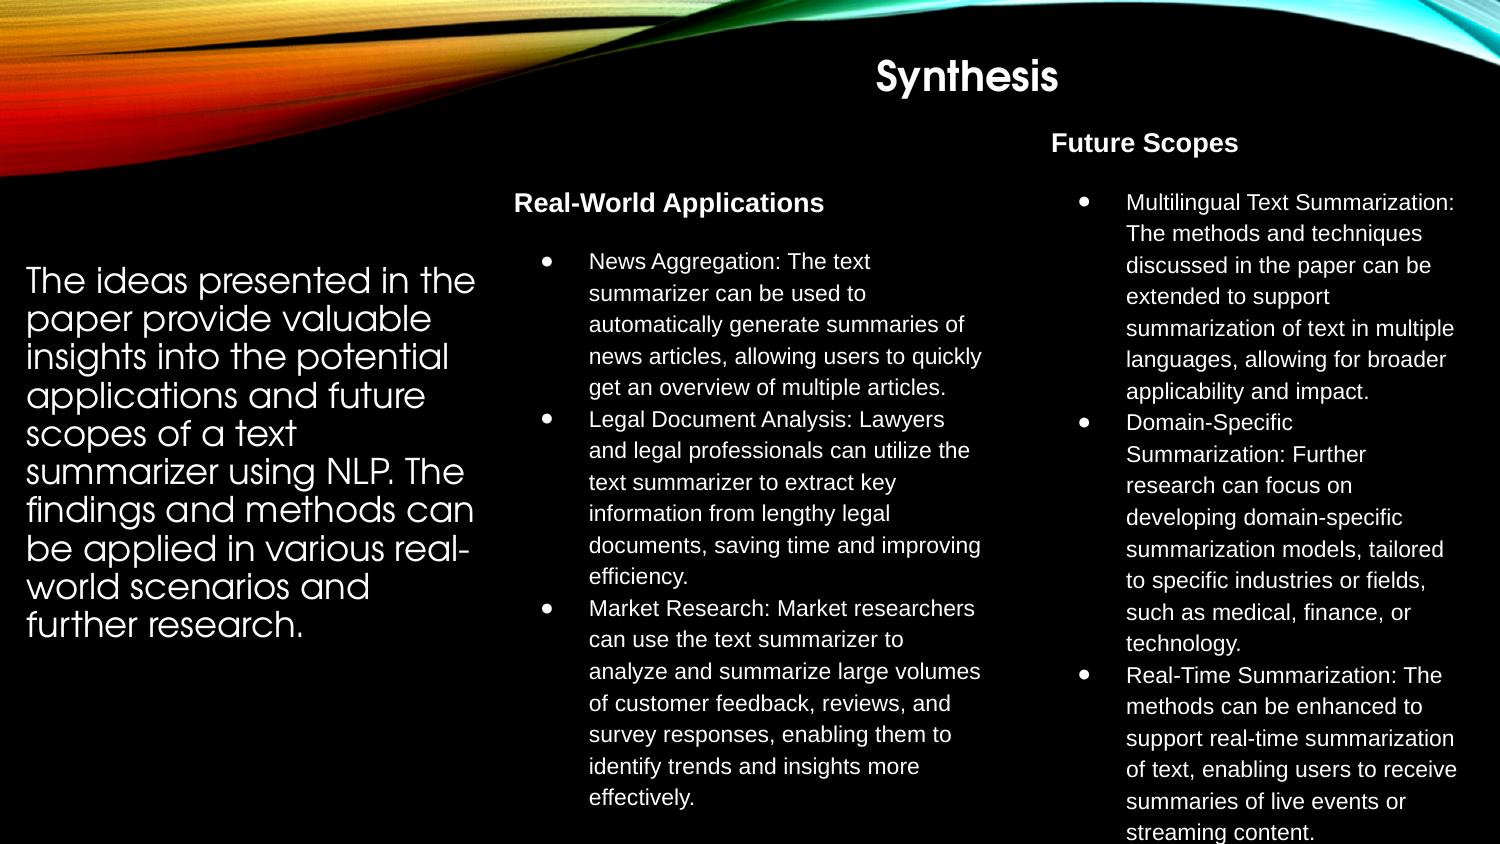

# Synthesis
Future Scopes
Multilingual Text Summarization: The methods and techniques discussed in the paper can be extended to support summarization of text in multiple languages, allowing for broader applicability and impact.
Domain-Specific Summarization: Further research can focus on developing domain-specific summarization models, tailored to specific industries or fields, such as medical, finance, or technology.
Real-Time Summarization: The methods can be enhanced to support real-time summarization of text, enabling users to receive summaries of live events or streaming content.
Real-World Applications
News Aggregation: The text summarizer can be used to automatically generate summaries of news articles, allowing users to quickly get an overview of multiple articles.
Legal Document Analysis: Lawyers and legal professionals can utilize the text summarizer to extract key information from lengthy legal documents, saving time and improving efficiency.
Market Research: Market researchers can use the text summarizer to analyze and summarize large volumes of customer feedback, reviews, and survey responses, enabling them to identify trends and insights more effectively.
The ideas presented in the paper provide valuable insights into the potential applications and future scopes of a text summarizer using NLP. The findings and methods can be applied in various real-world scenarios and further research.